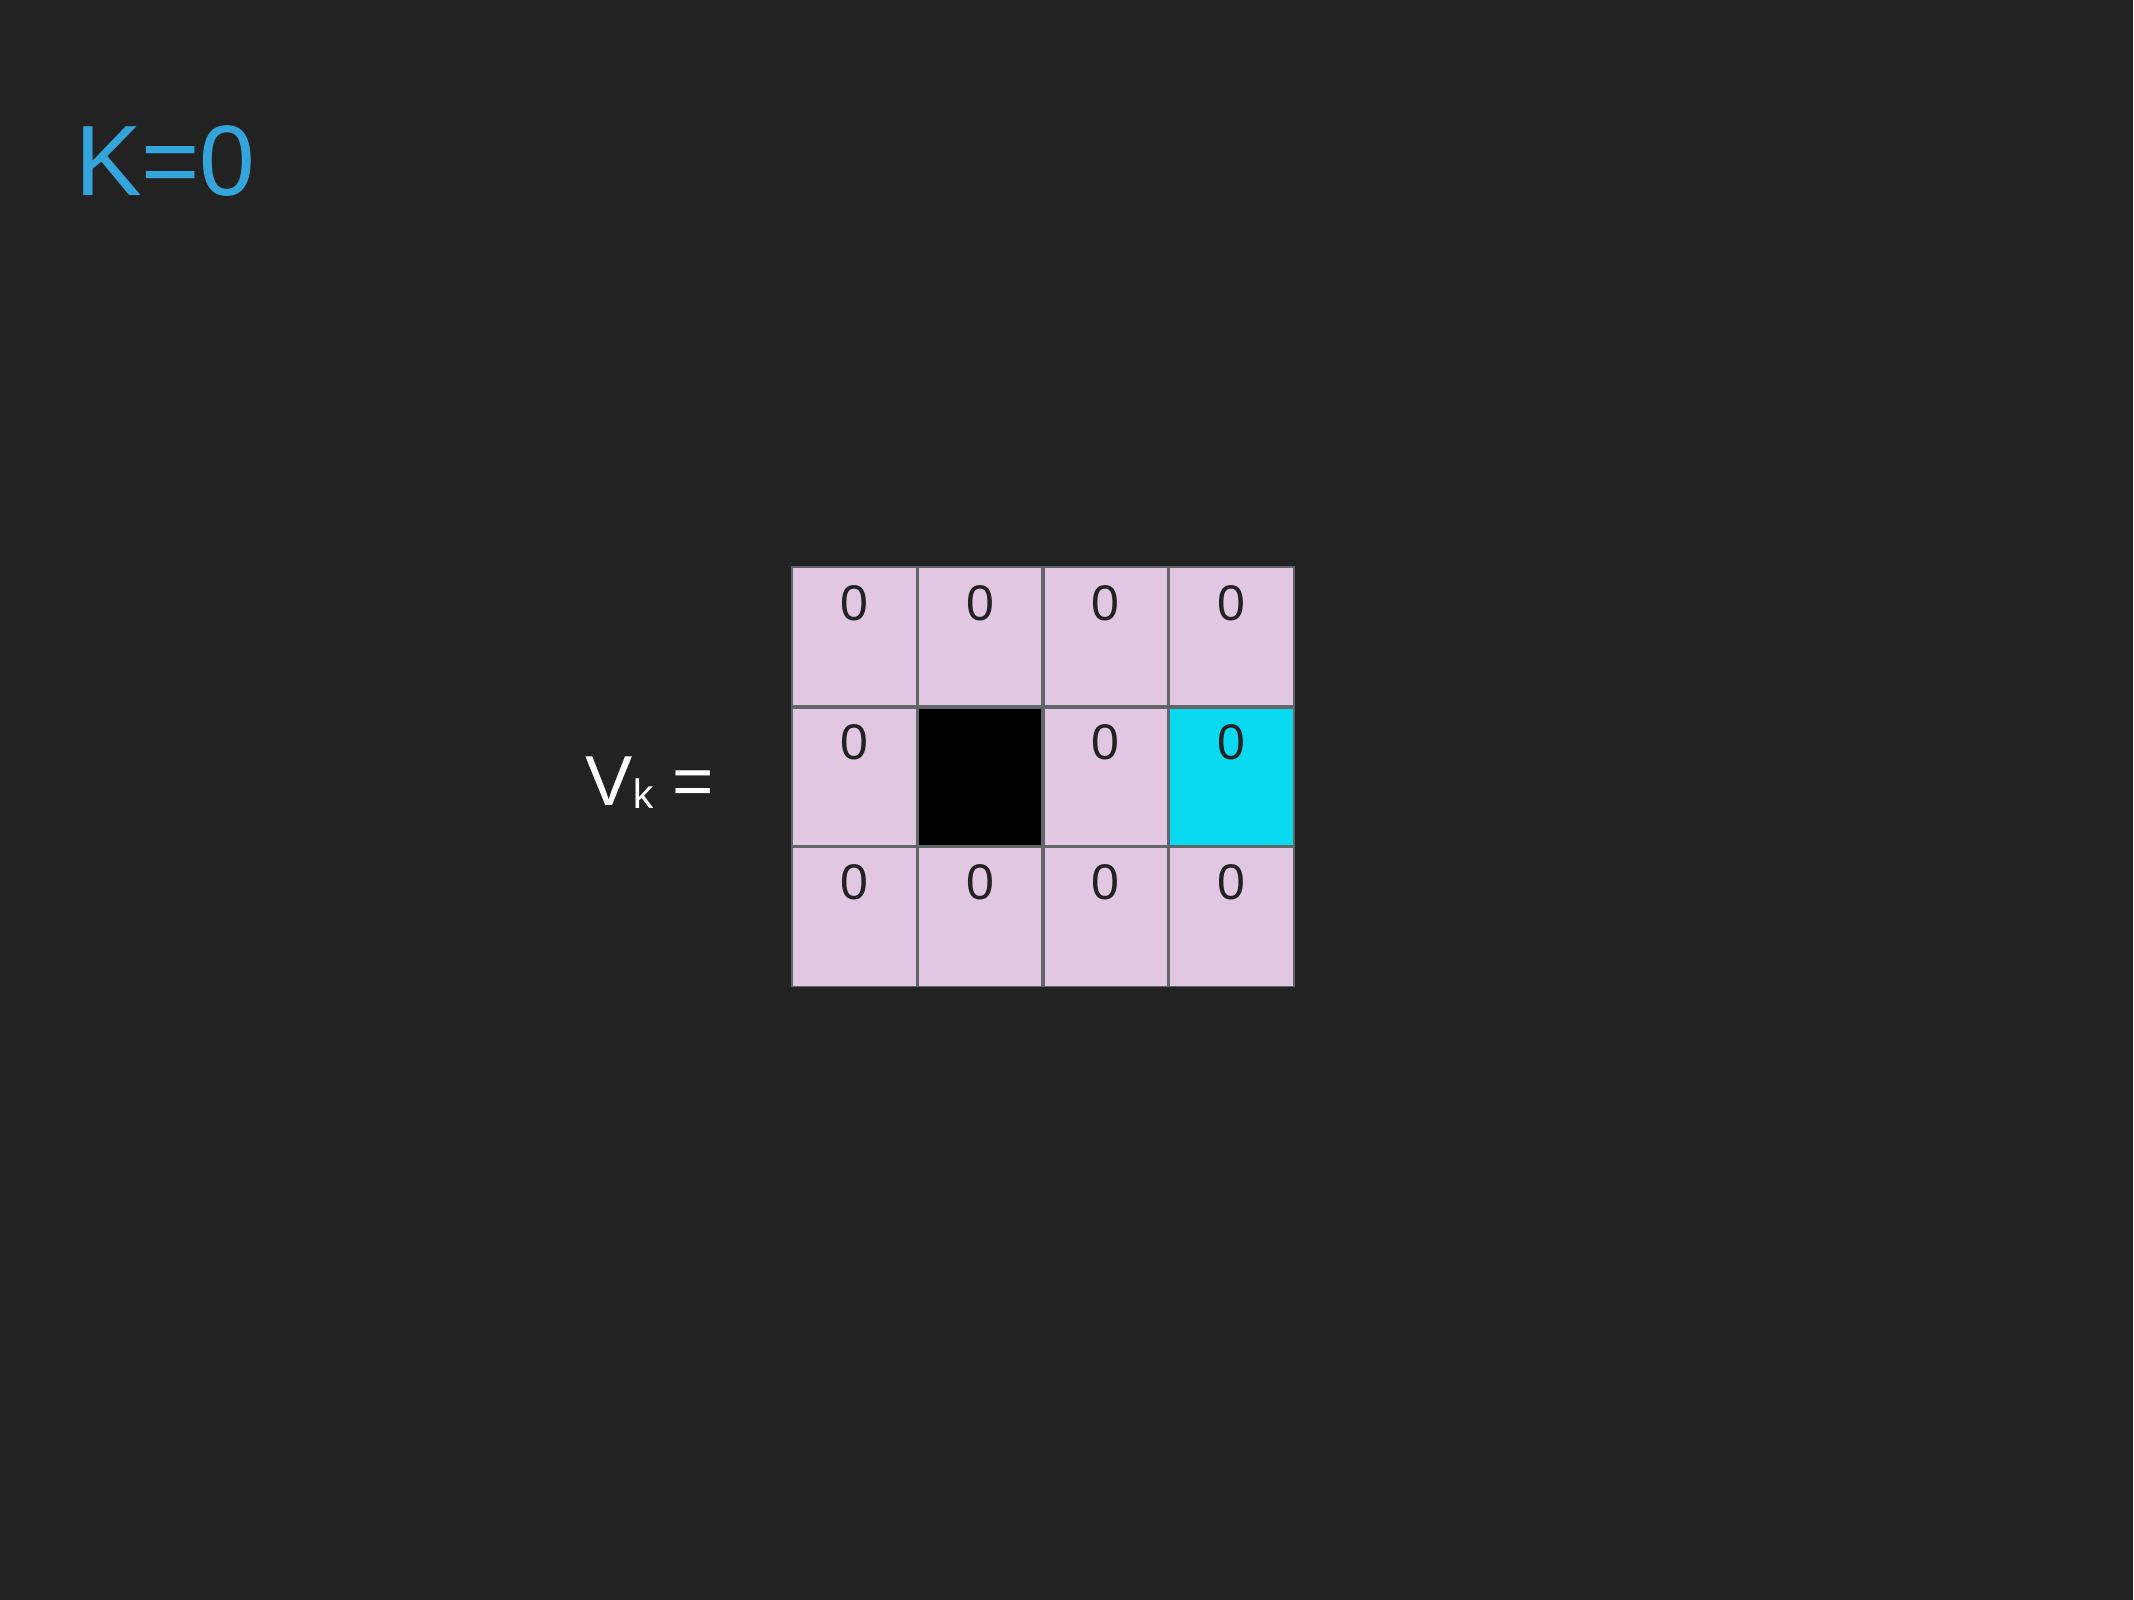

K=0
| 0 | 0 | 0 | 0 |
| --- | --- | --- | --- |
| 0 |  | 0 | 0 |
| 0 | 0 | 0 | 0 |
Vk =